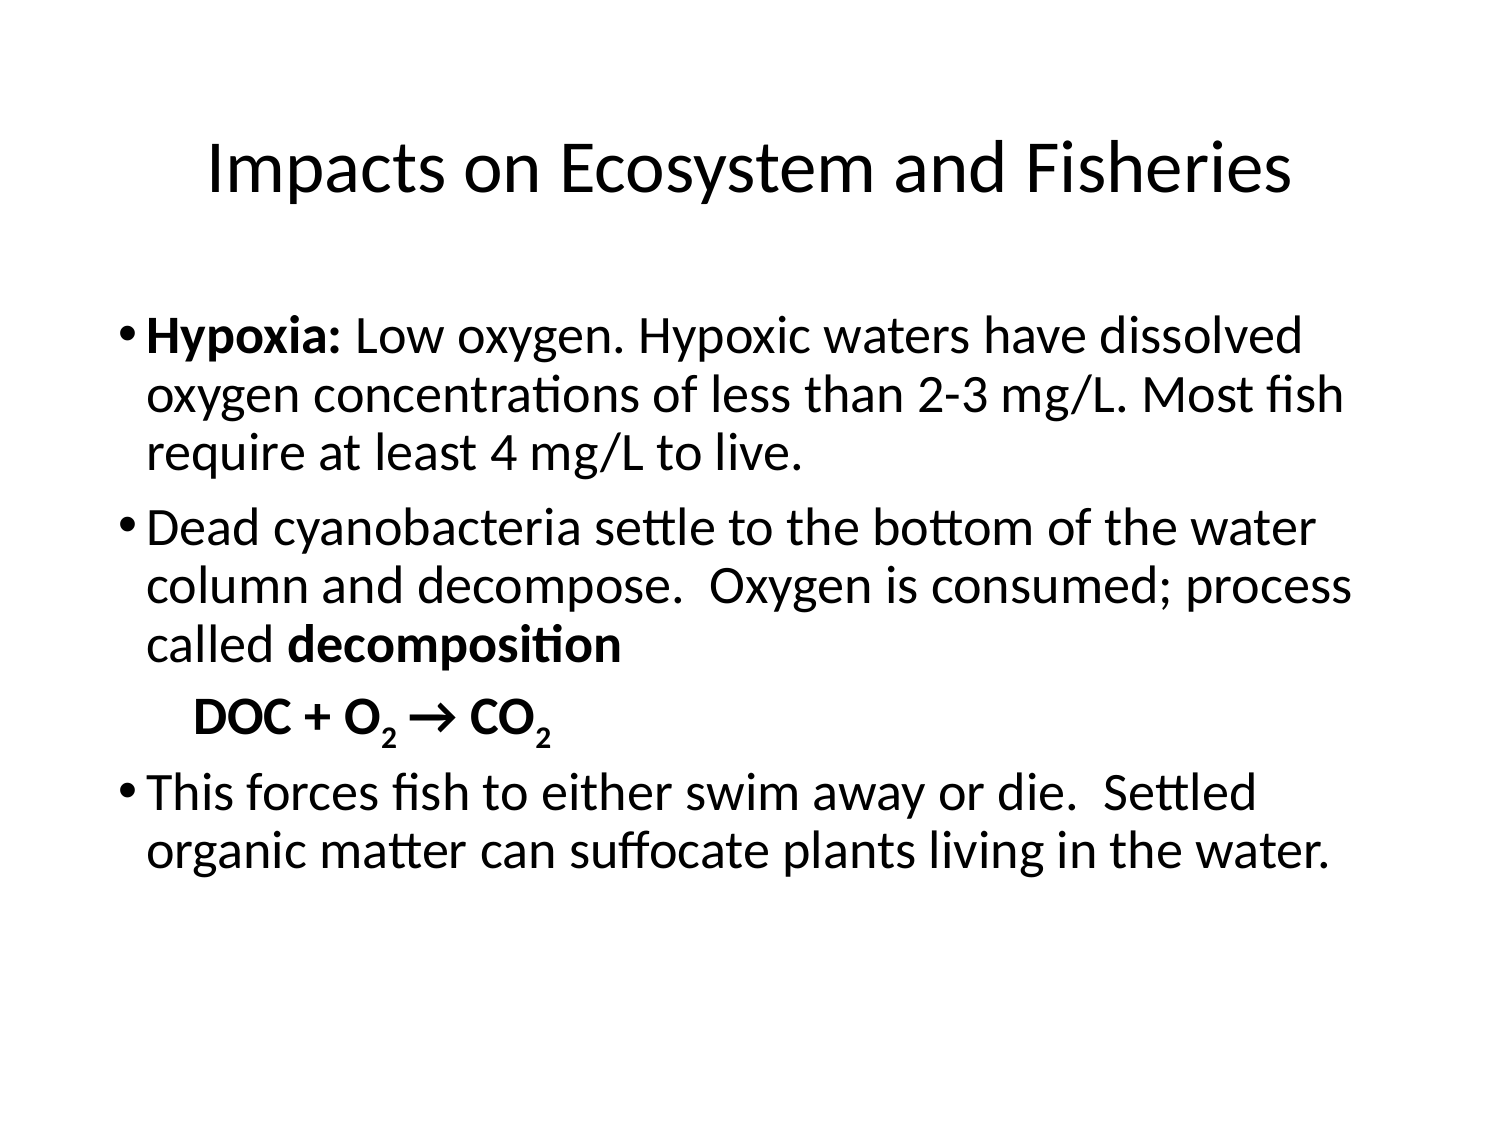

# Impacts on Ecosystem and Fisheries
Hypoxia: Low oxygen. Hypoxic waters have dissolved oxygen concentrations of less than 2-3 mg/L. Most fish require at least 4 mg/L to live.
Dead cyanobacteria settle to the bottom of the water column and decompose.  Oxygen is consumed; process called decomposition
DOC + O2 → CO2
This forces fish to either swim away or die.  Settled organic matter can suffocate plants living in the water.
30